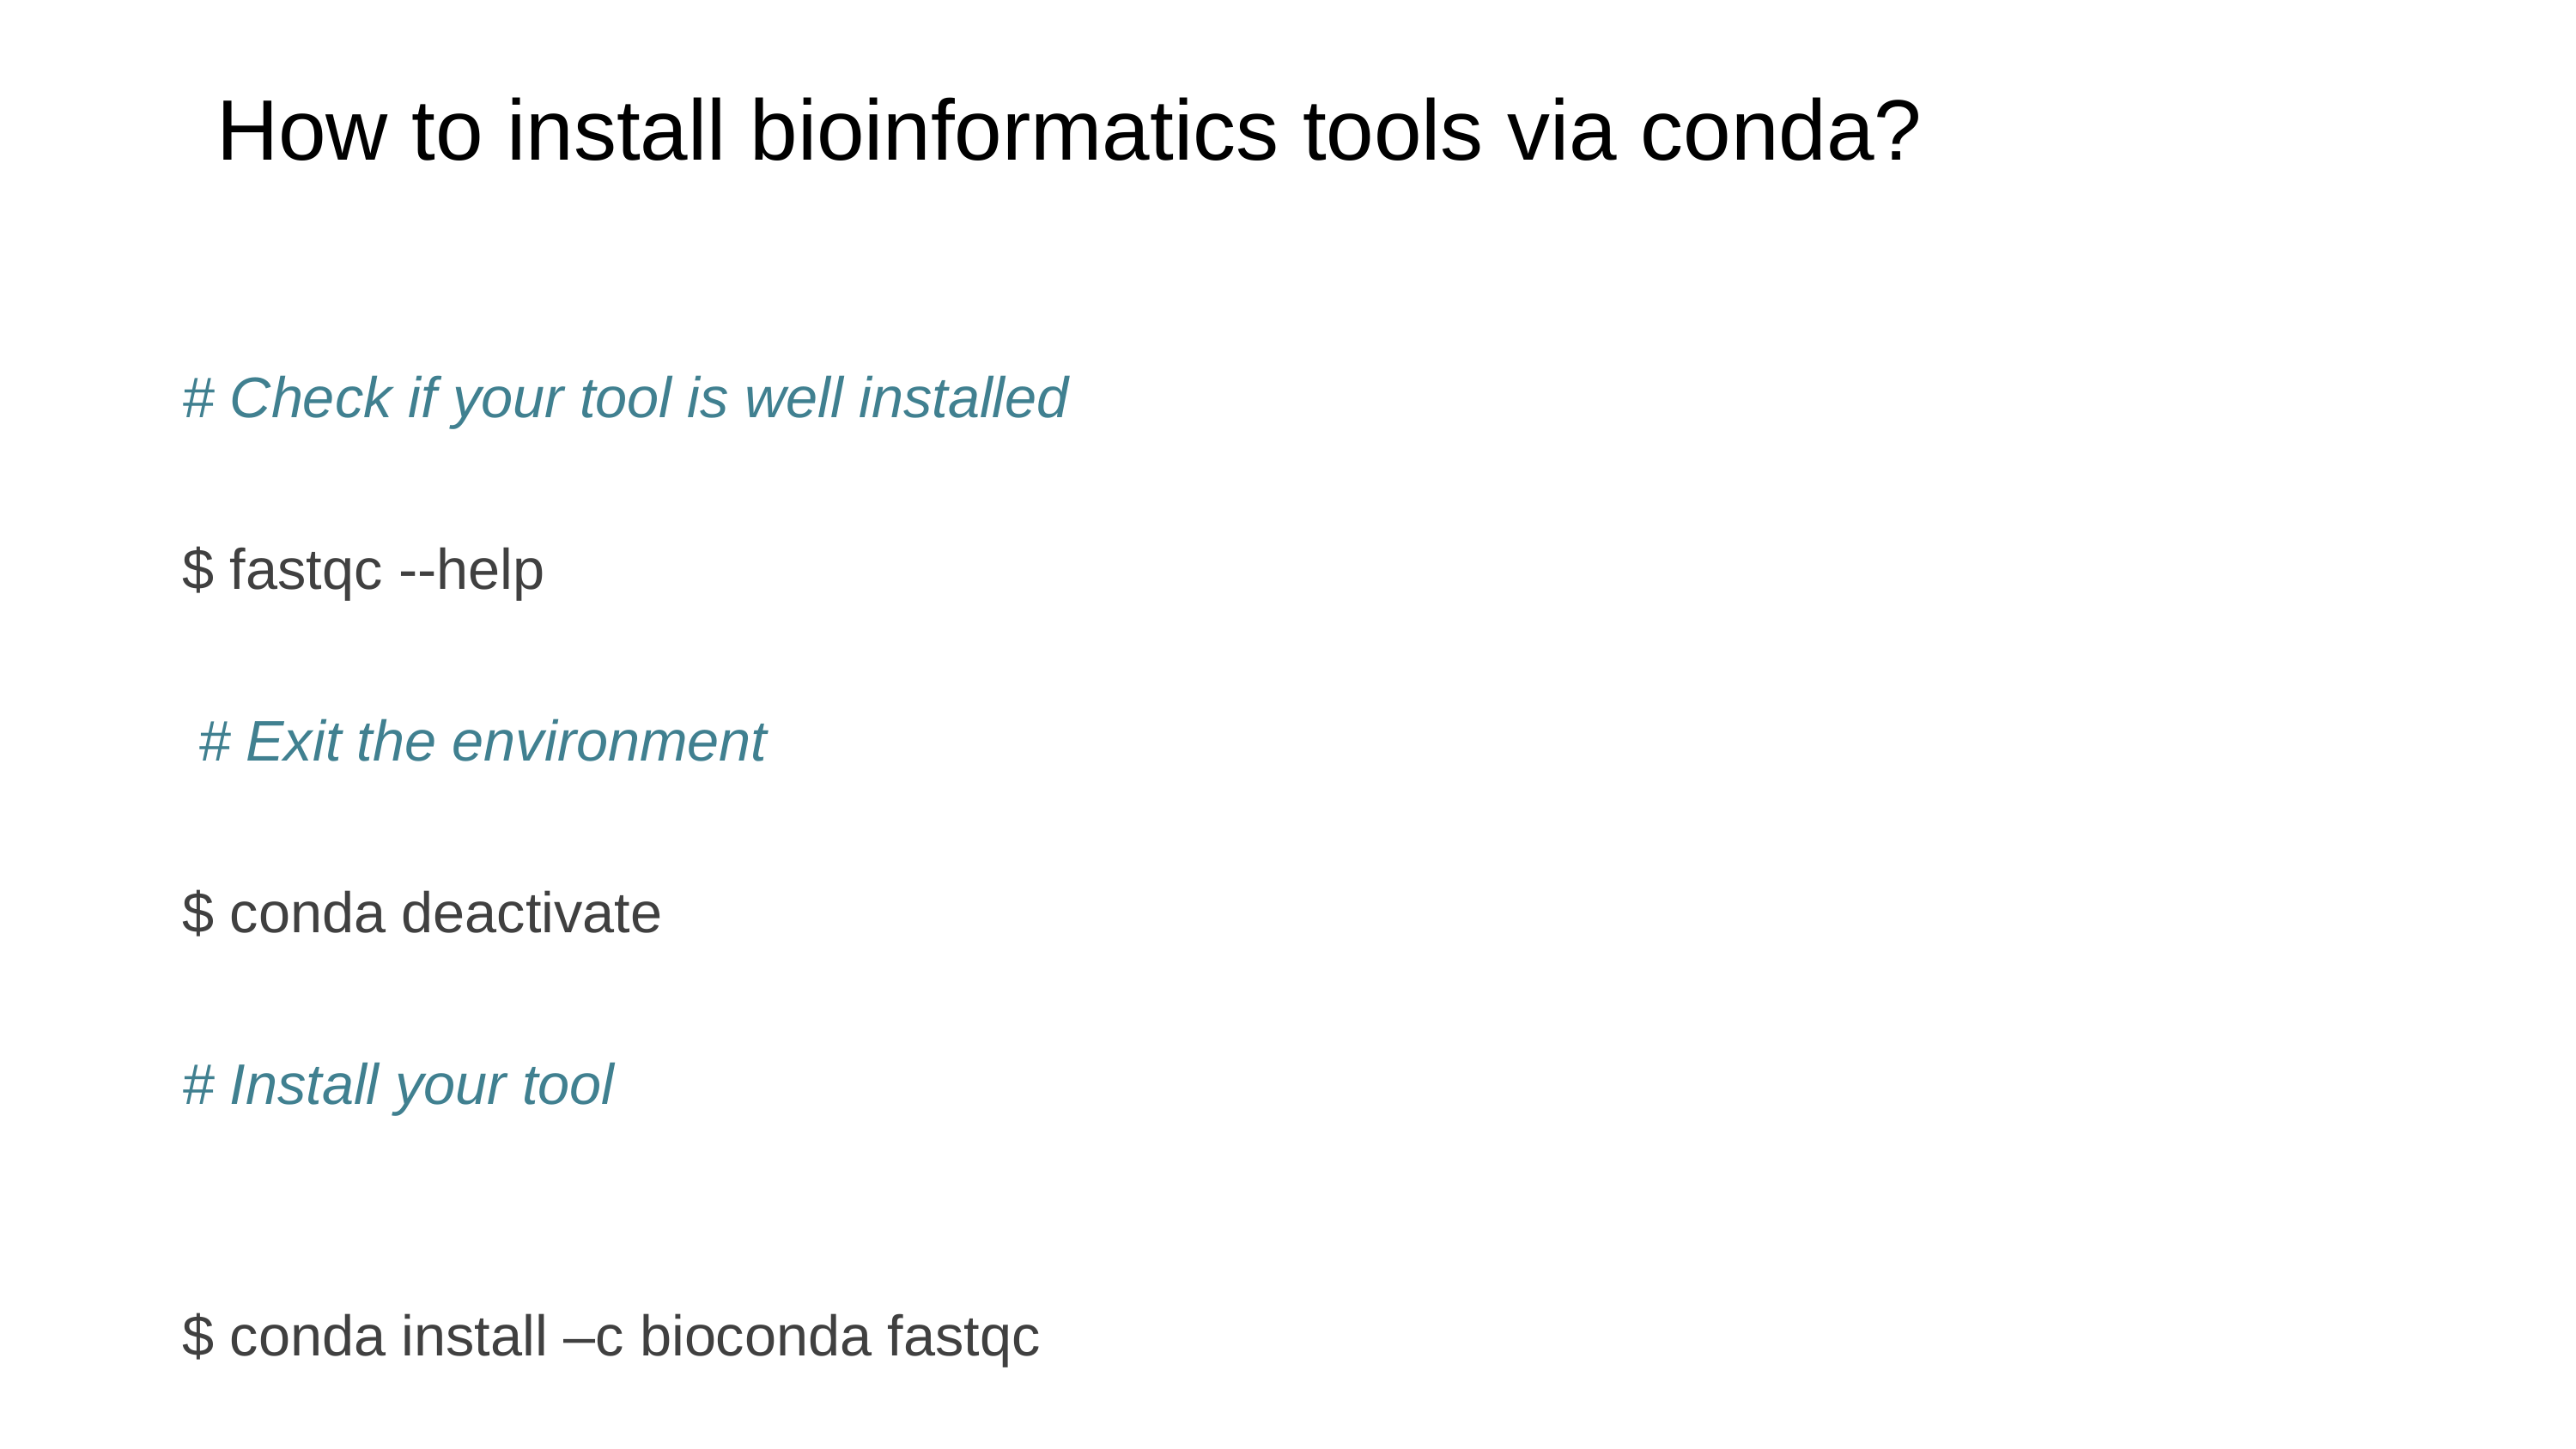

How to install bioinformatics tools via conda?
# Check if your tool is well installed
$ fastqc --help
 # Exit the environment
$ conda deactivate
# Install your tool
$ conda install –c bioconda fastqc